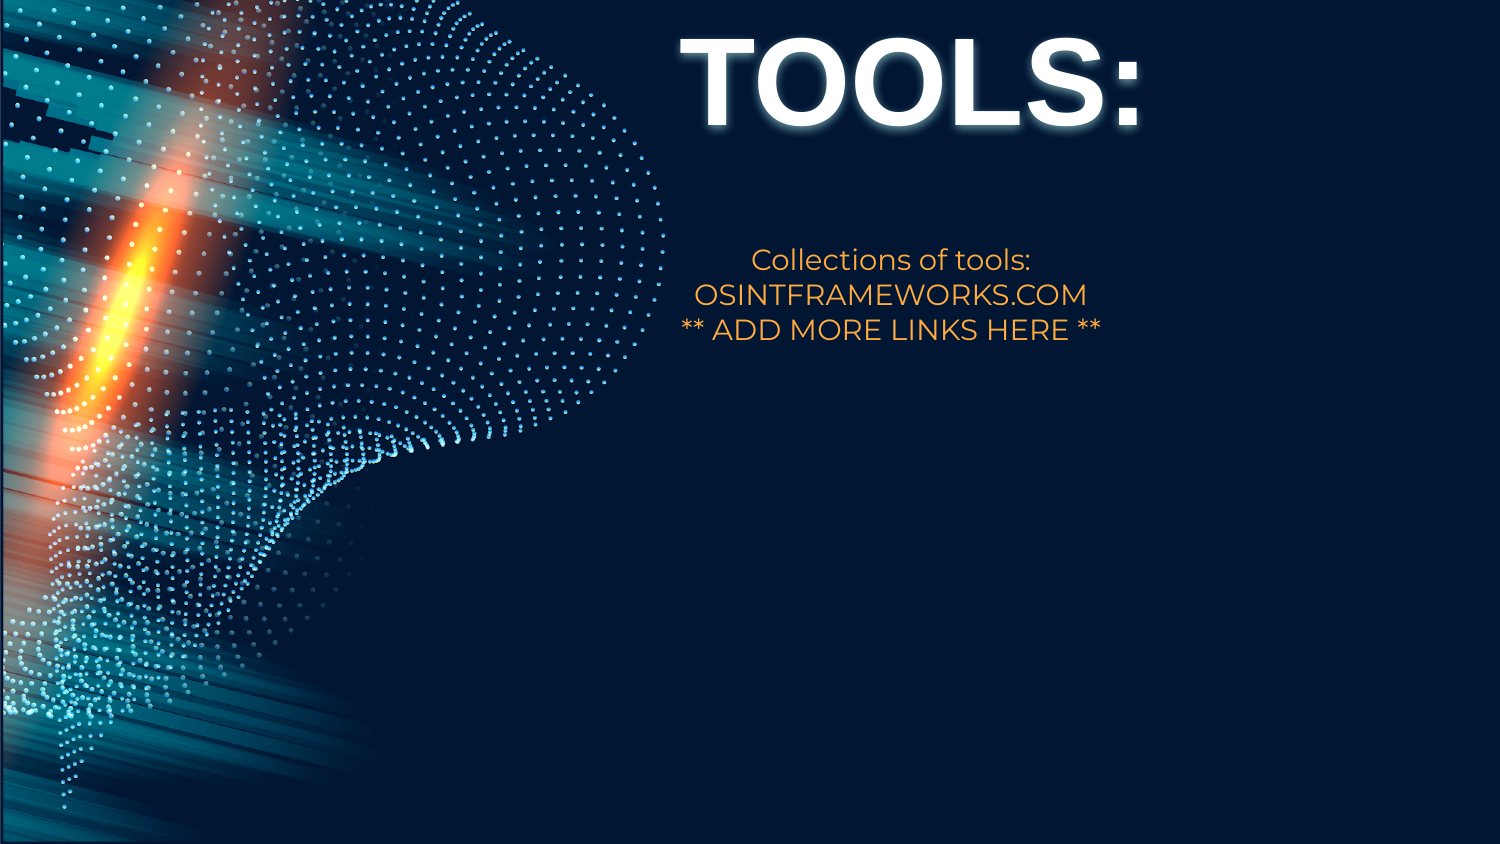

# TOOLS:
Collections of tools:
OSINTFRAMEWORKS.COM
** ADD MORE LINKS HERE **